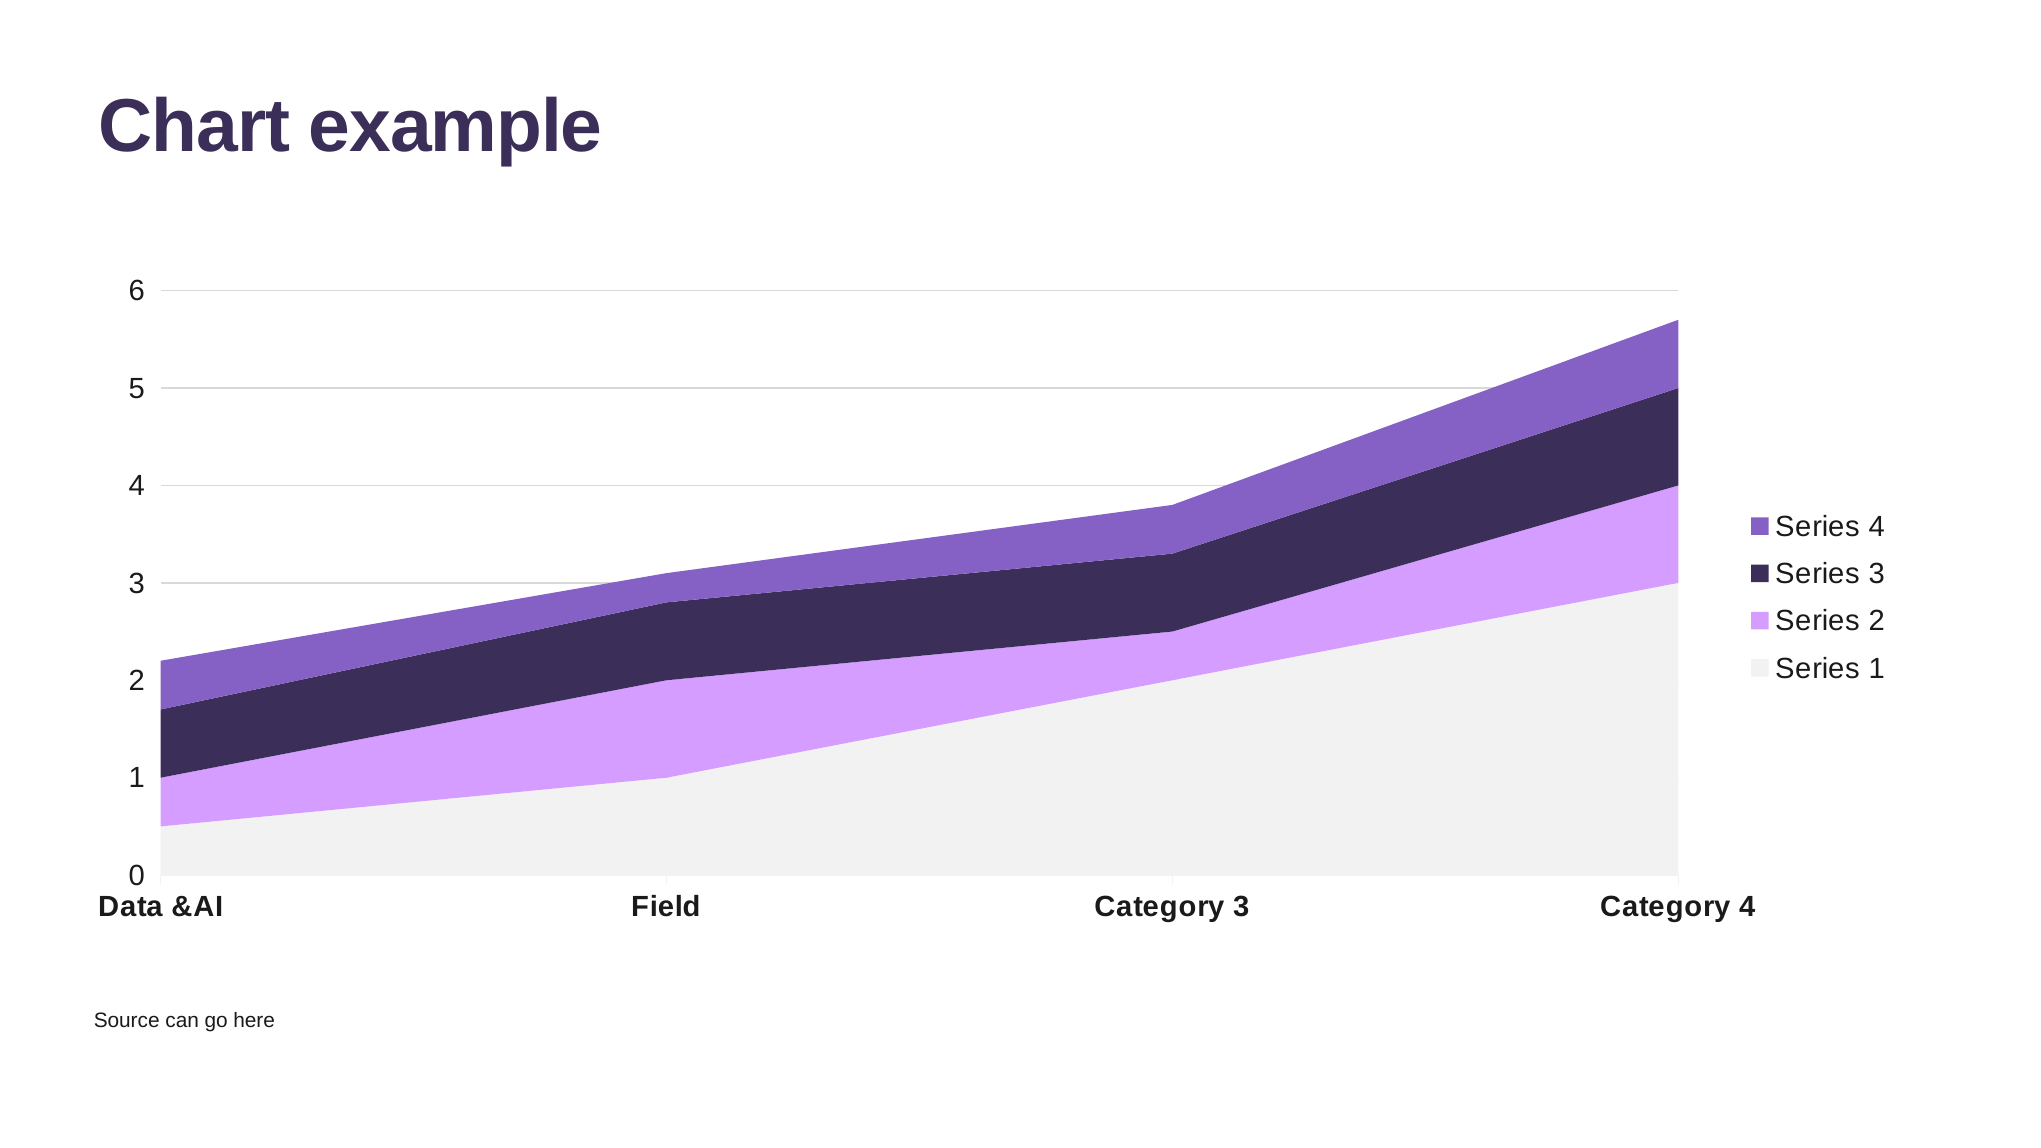

Right click on chart and choose “edit data” to update content
# Chart example

### Chart

| Category | Series 1 | Series 2 | Series 3 | Series 4 |
|---|---|---|---|---|
| Data &AI | 0.5 | 0.5 | 0.7 | 0.5 |
| Field | 1.0 | 1.0 | 0.8 | 0.3 |
| Category 3 | 2.0 | 0.5 | 0.8 | 0.5 |
| Category 4 | 3.0 | 1.0 | 1.0 | 0.7 |
Source can go here